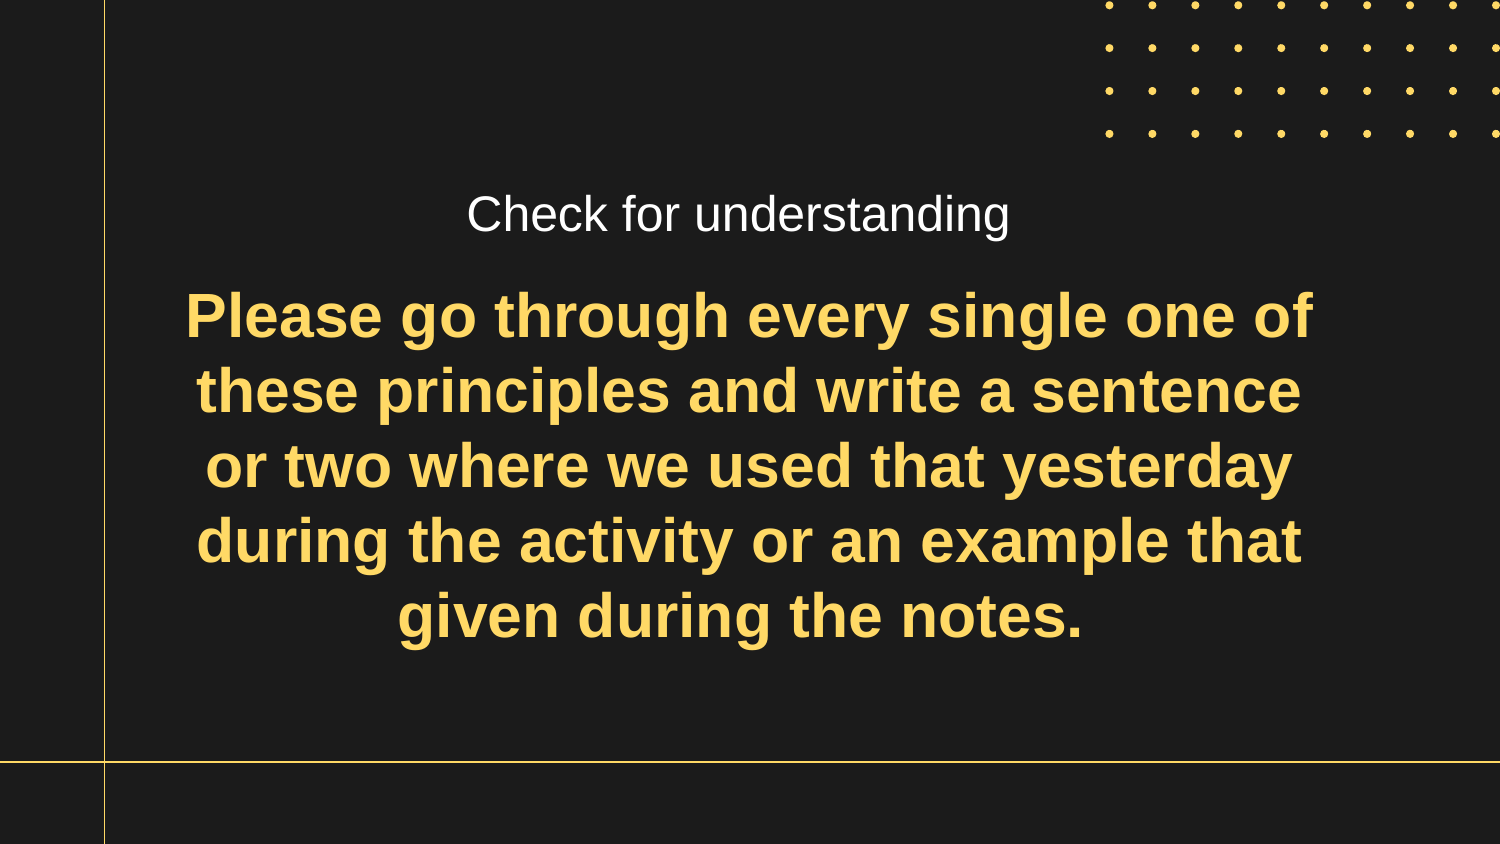

Check for understanding
# Please go through every single one of these principles and write a sentence or two where we used that yesterday during the activity or an example that given during the notes.